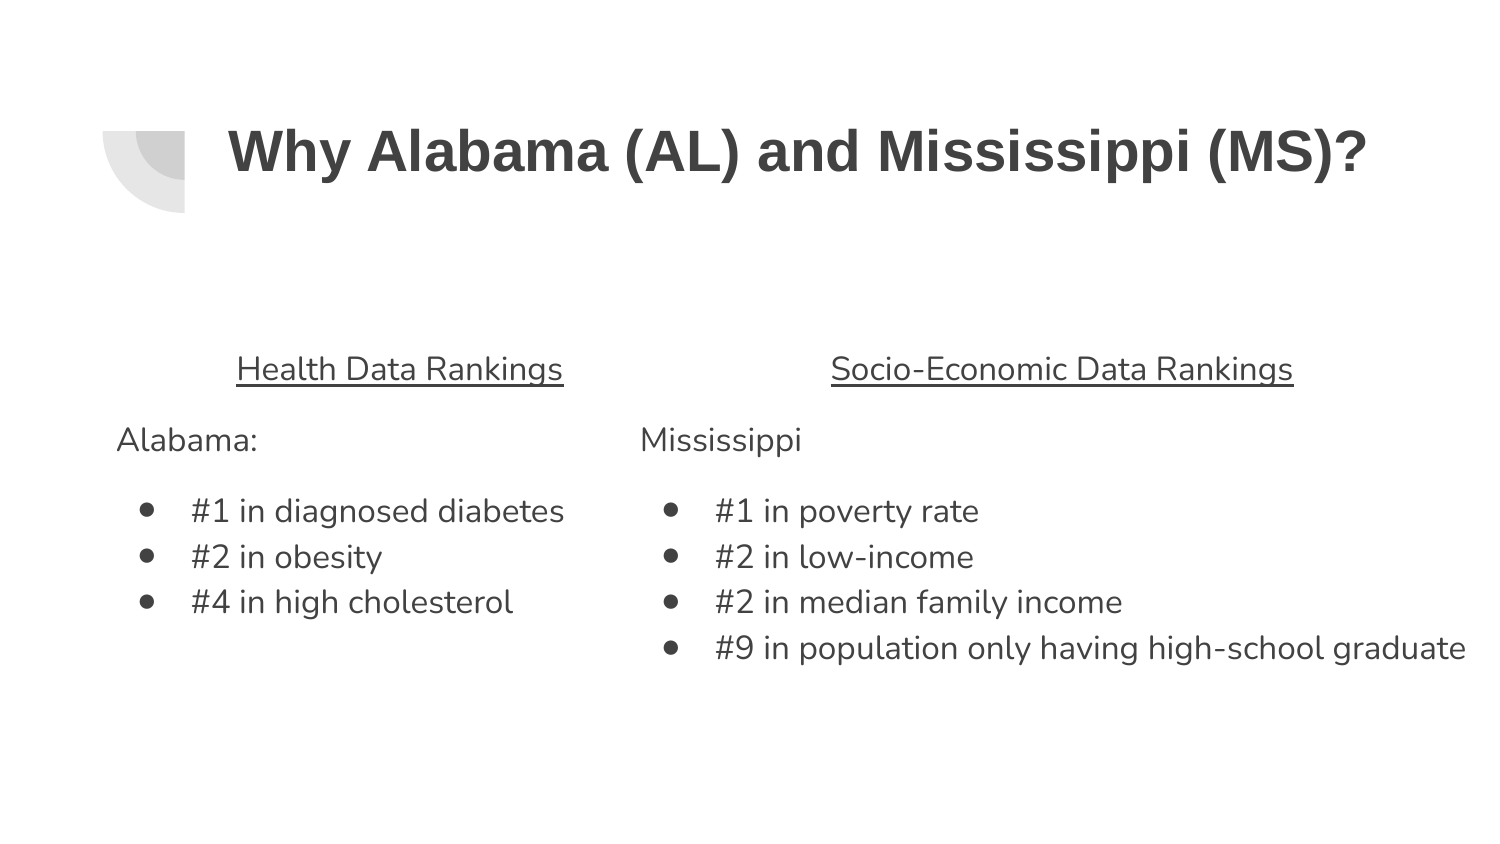

# Why Alabama (AL) and Mississippi (MS)?
Health Data Rankings
Alabama:
#1 in diagnosed diabetes
#2 in obesity
#4 in high cholesterol

Socio-Economic Data Rankings
Mississippi
#1 in poverty rate
#2 in low-income
#2 in median family income
#9 in population only having high-school graduate